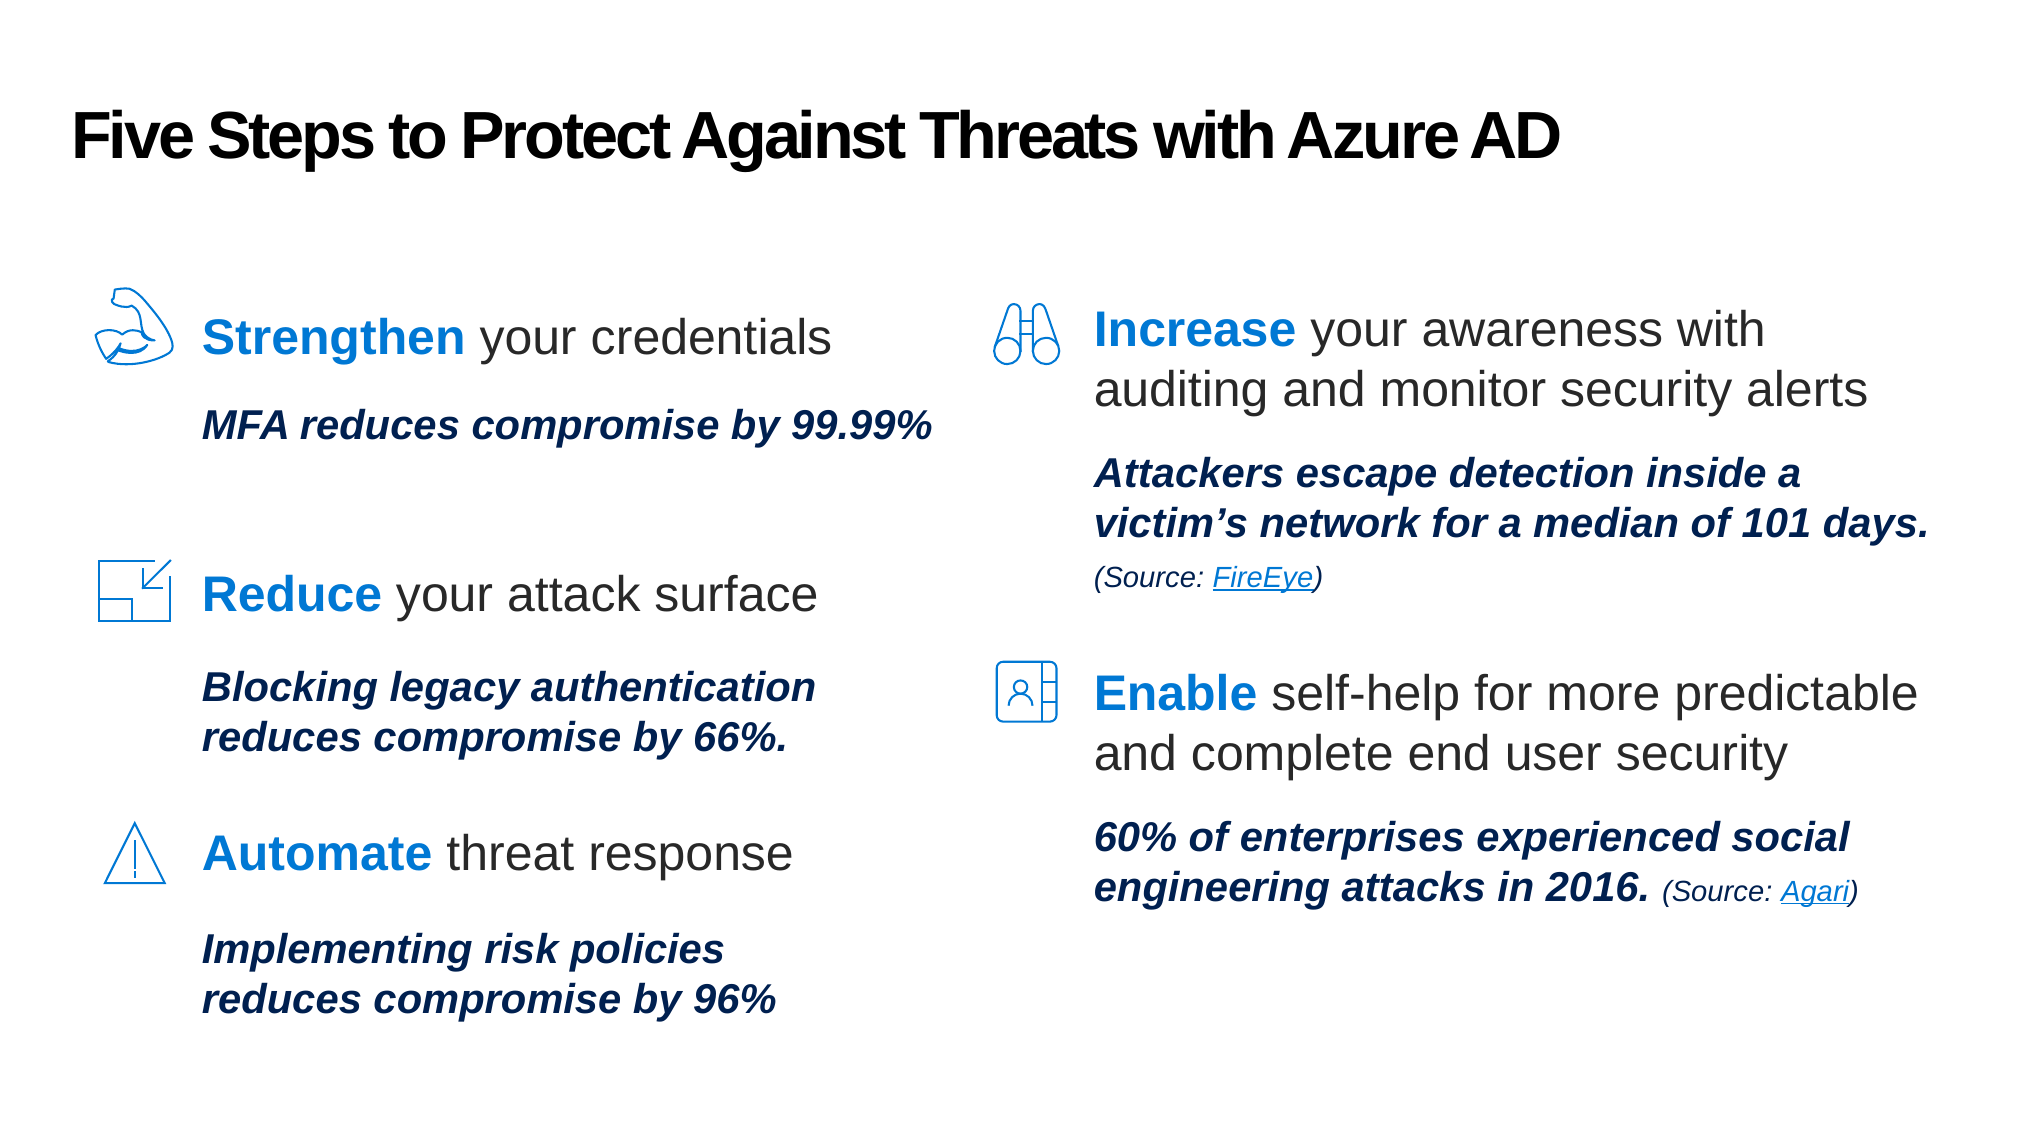

# Five Steps to Protect Against Threats with Azure AD

Increase your awareness with
auditing and monitor security alerts
Strengthen your credentials

MFA reduces compromise by 99.99%
Attackers escape detection inside a victim’s network for a median of 101 days. (Source: FireEye)
Reduce your attack surface

Blocking legacy authentication
reduces compromise by 66%.
Enable self-help for more predictable
and complete end user security

60% of enterprises experienced social engineering attacks in 2016. (Source: Agari)
Automate threat response

Implementing risk policies
reduces compromise by 96%